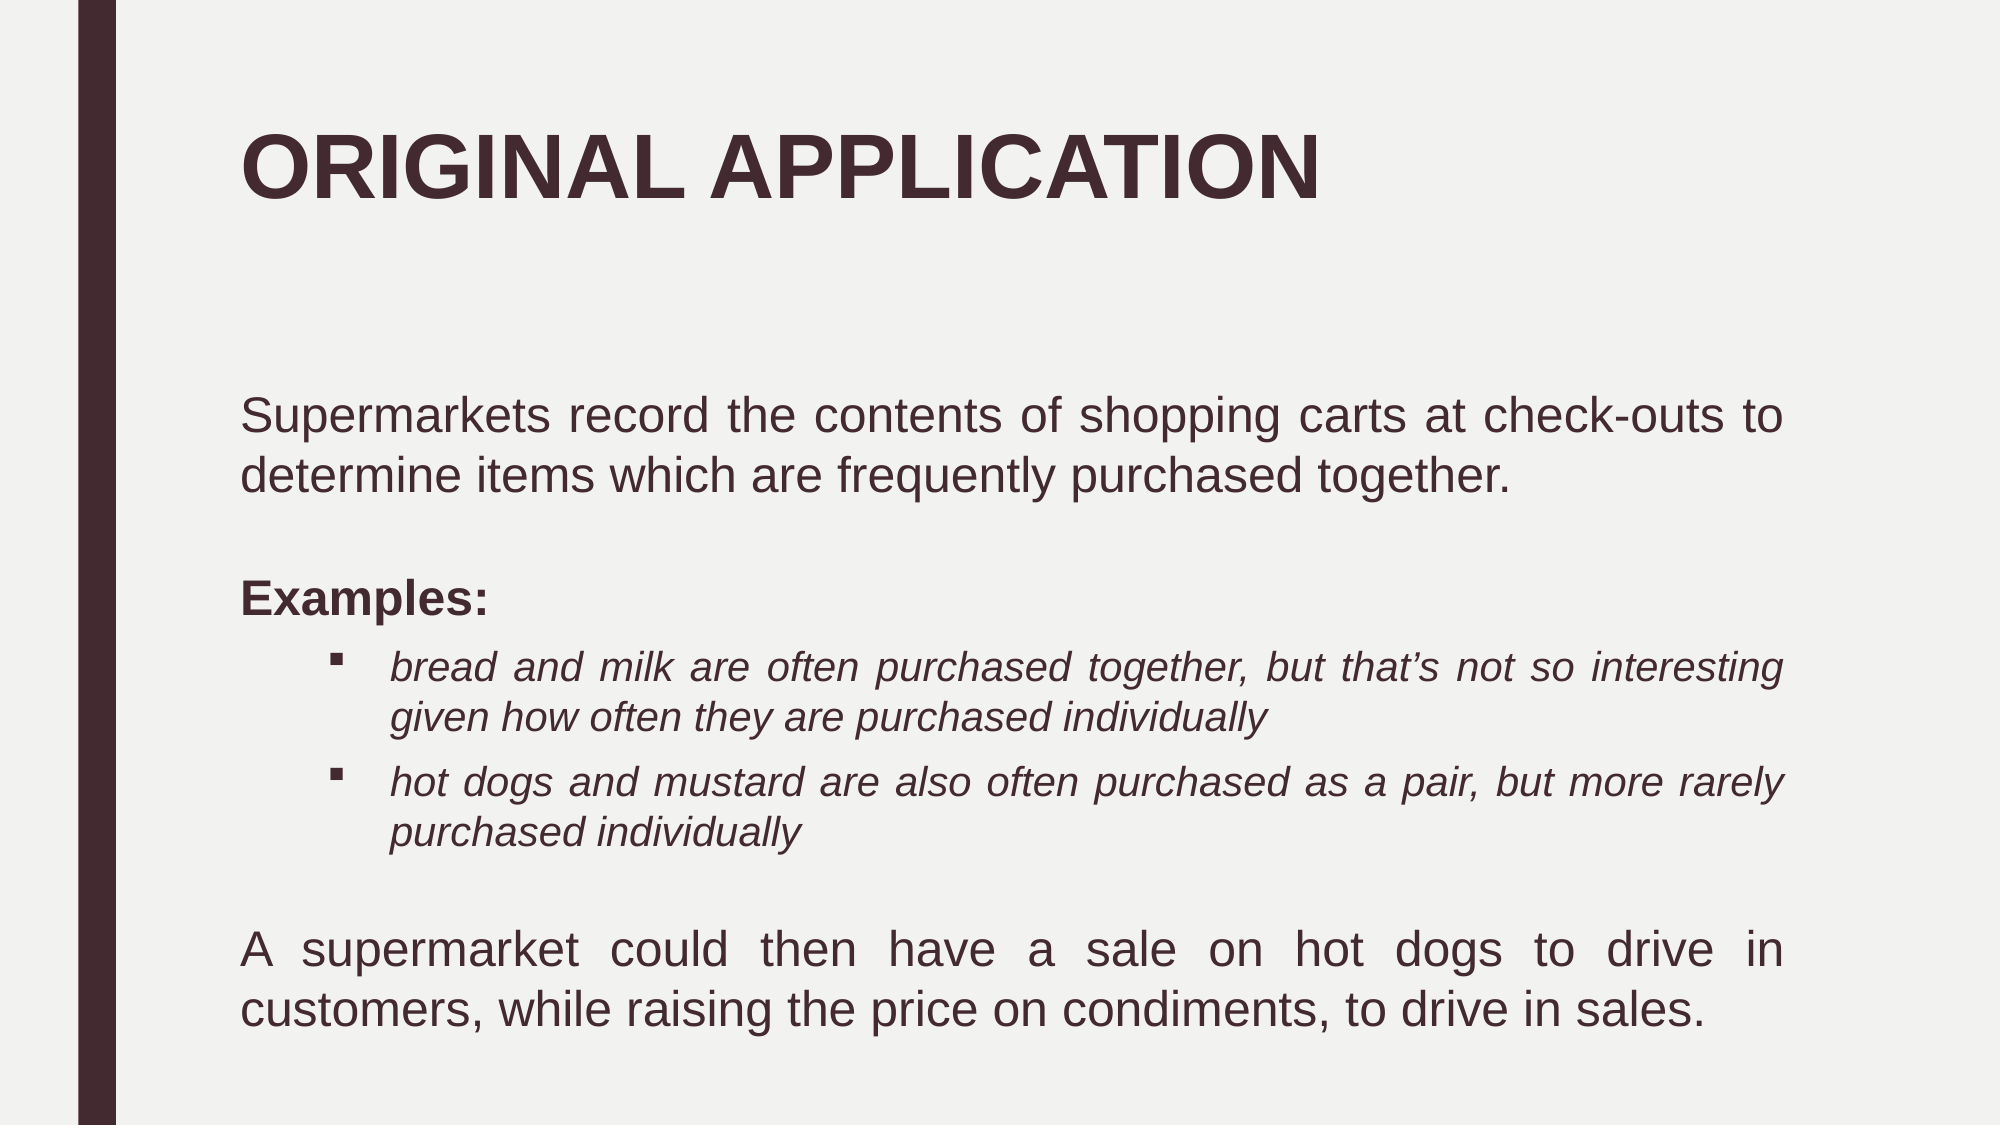

# ORIGINAL APPLICATION
Supermarkets record the contents of shopping carts at check-outs to determine items which are frequently purchased together.

Examples:
bread and milk are often purchased together, but that’s not so interesting given how often they are purchased individually
hot dogs and mustard are also often purchased as a pair, but more rarely purchased individually

A supermarket could then have a sale on hot dogs to drive in customers, while raising the price on condiments, to drive in sales.